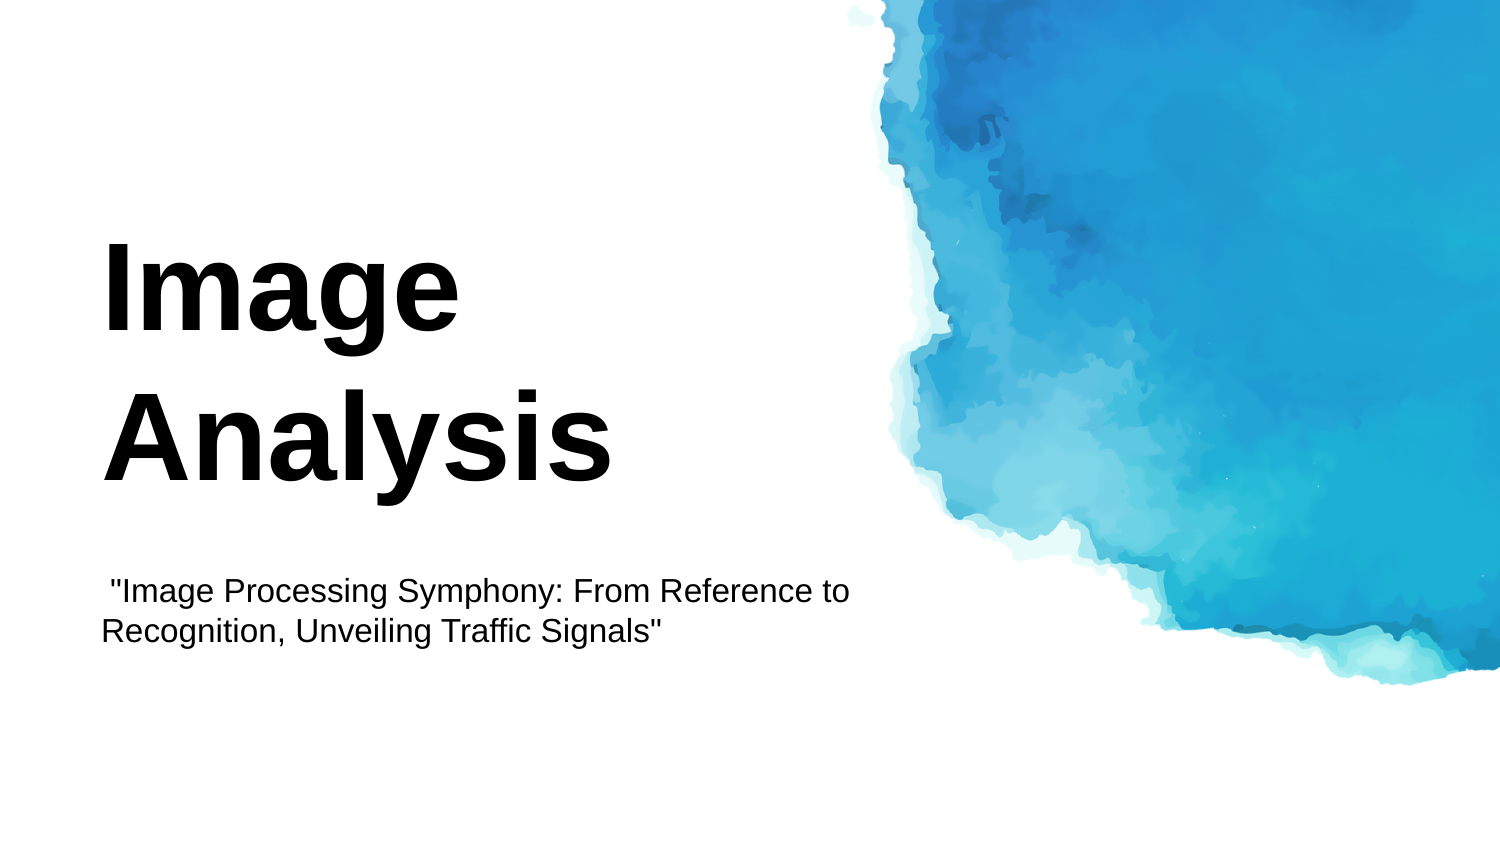

# Image Analysis
 "Image Processing Symphony: From Reference to Recognition, Unveiling Traffic Signals"